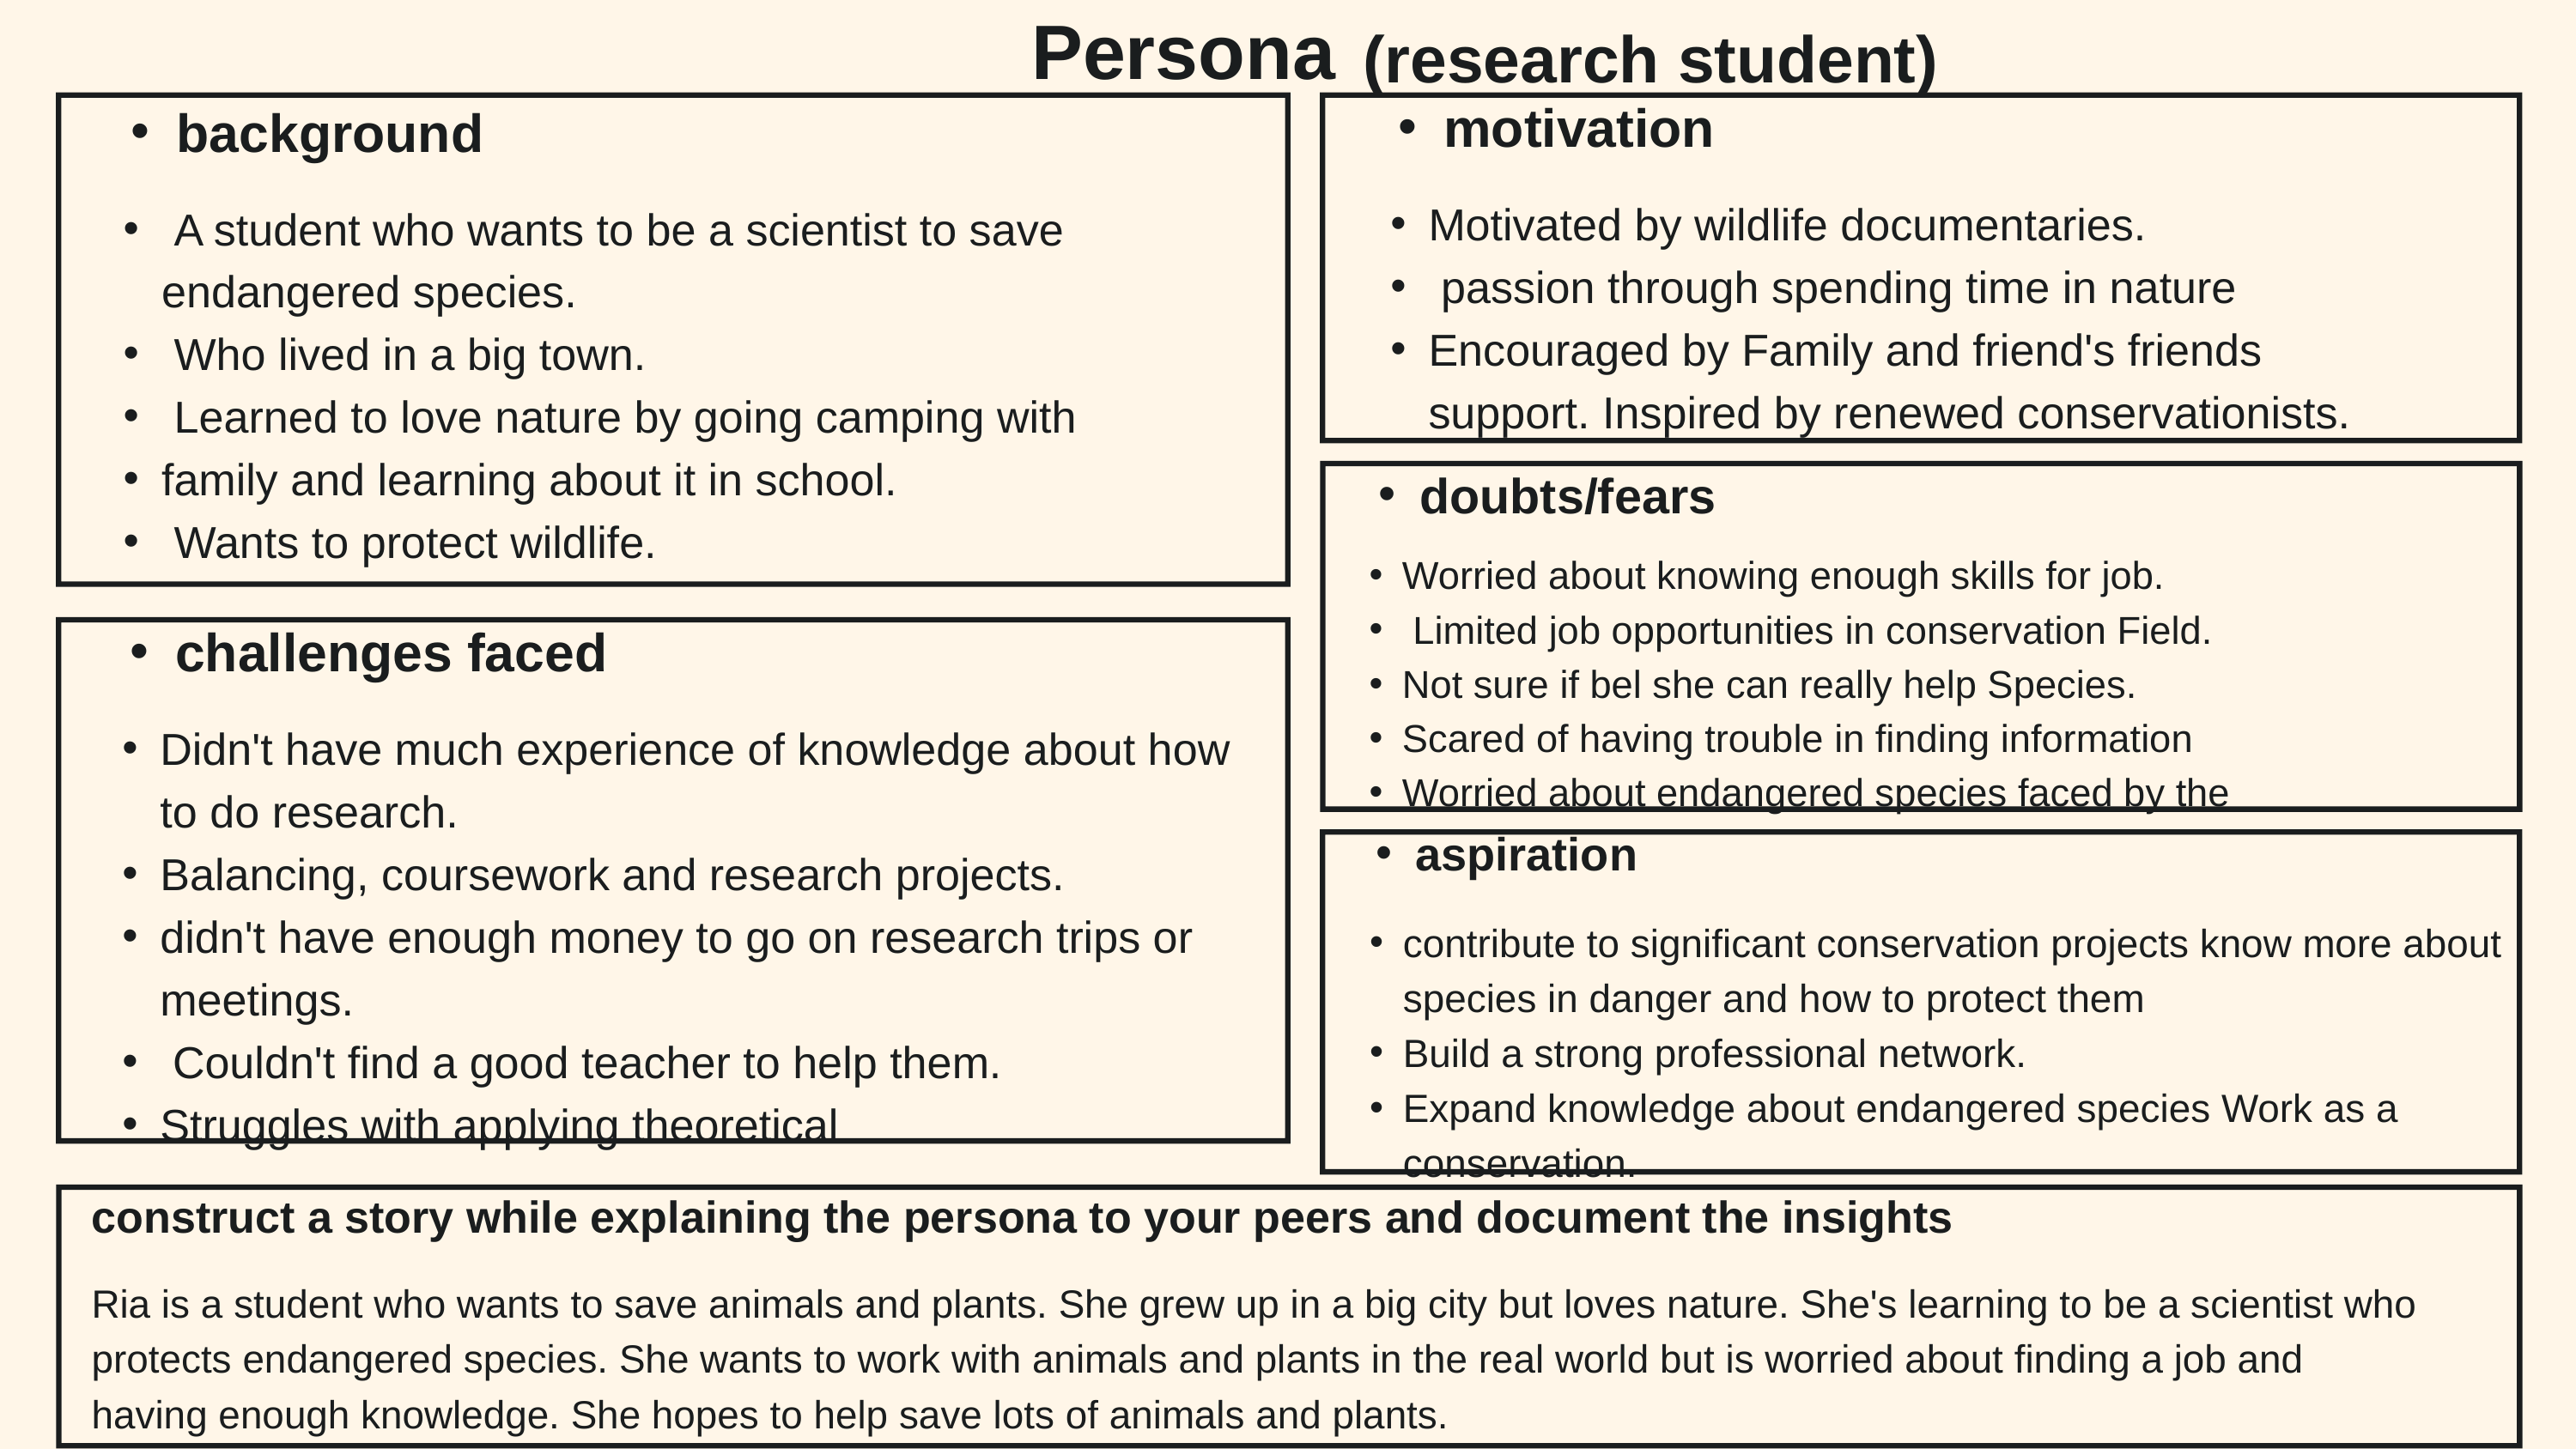

Persona
(research student)

motivation
Motivated by wildlife documentaries.
 passion through spending time in nature
Encouraged by Family and friend's friends support. Inspired by renewed conservationists.
background
 A student who wants to be a scientist to save endangered species.
 Who lived in a big town.
 Learned to love nature by going camping with
family and learning about it in school.
 Wants to protect wildlife.

doubts/fears
Worried about knowing enough skills for job.
 Limited job opportunities in conservation Field.
Not sure if bel she can really help Species.
Scared of having trouble in finding information
Worried about endangered species faced by the

challenges faced
Didn't have much experience of knowledge about how to do research.
Balancing, coursework and research projects.
didn't have enough money to go on research trips or meetings.
 Couldn't find a good teacher to help them.
Struggles with applying theoretical
aspiration
contribute to significant conservation projects know more about species in danger and how to protect them
Build a strong professional network.
Expand knowledge about endangered species Work as a conservation.

construct a story while explaining the persona to your peers and document the insights
Ria is a student who wants to save animals and plants. She grew up in a big city but loves nature. She's learning to be a scientist who protects endangered species. She wants to work with animals and plants in the real world but is worried about finding a job and having enough knowledge. She hopes to help save lots of animals and plants.